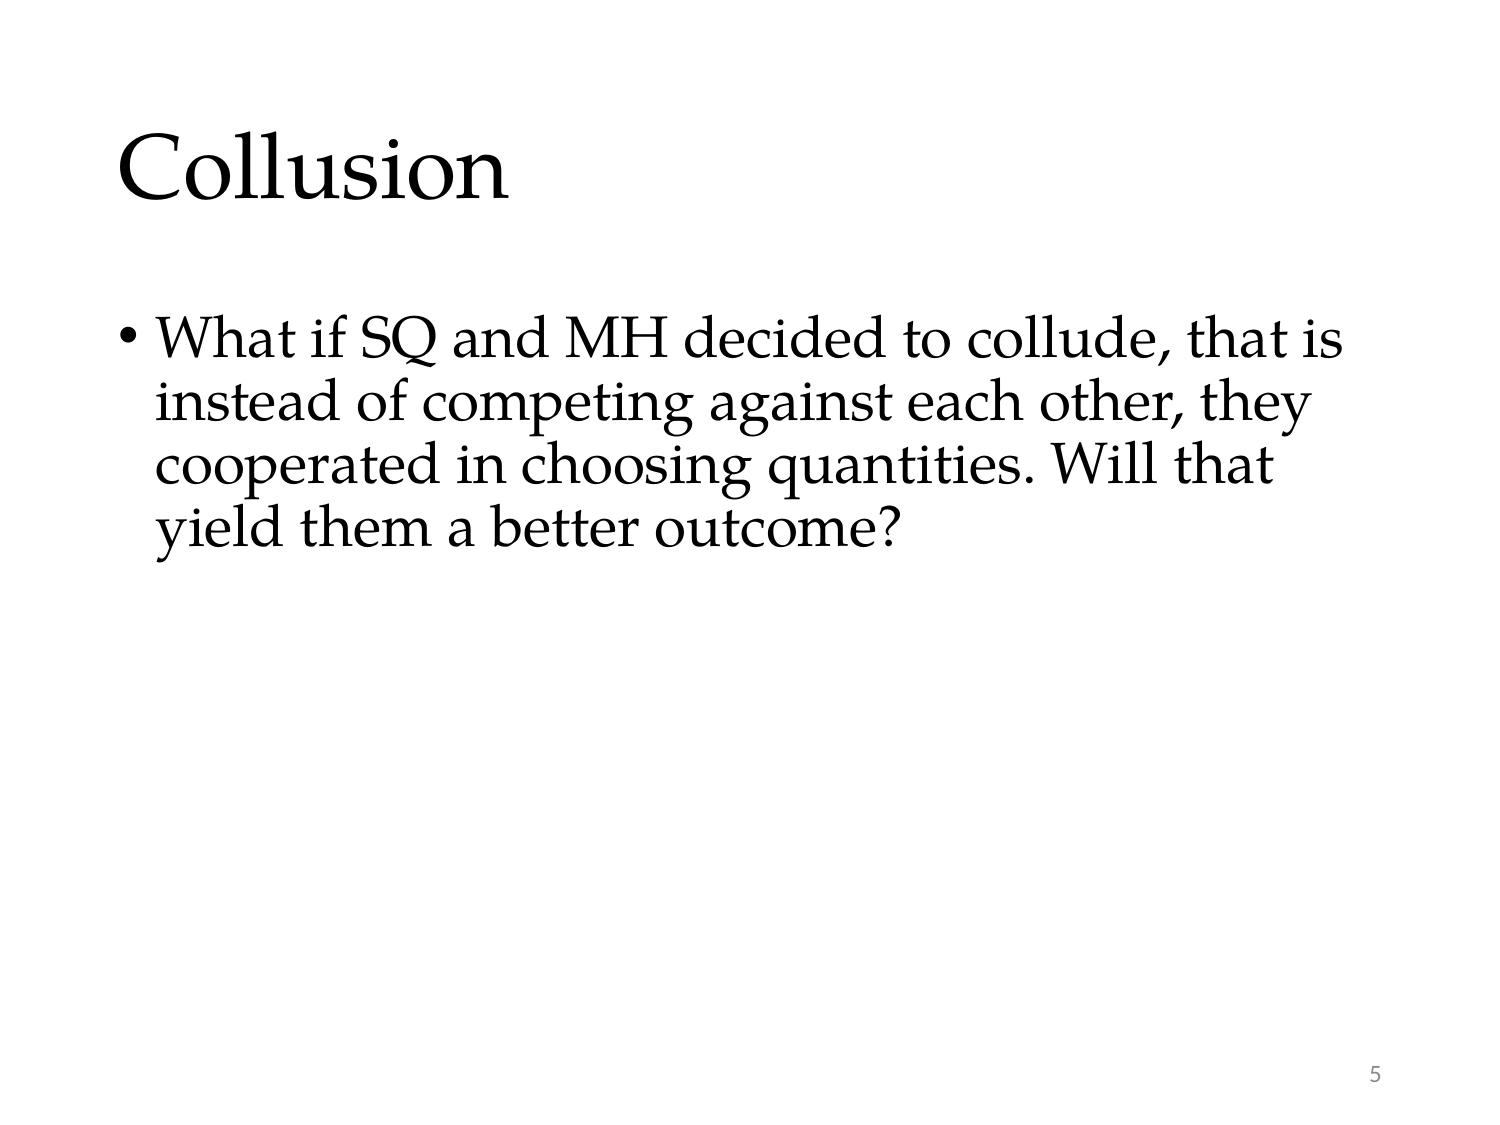

# Collusion
What if SQ and MH decided to collude, that is instead of competing against each other, they cooperated in choosing quantities. Will that yield them a better outcome?
5